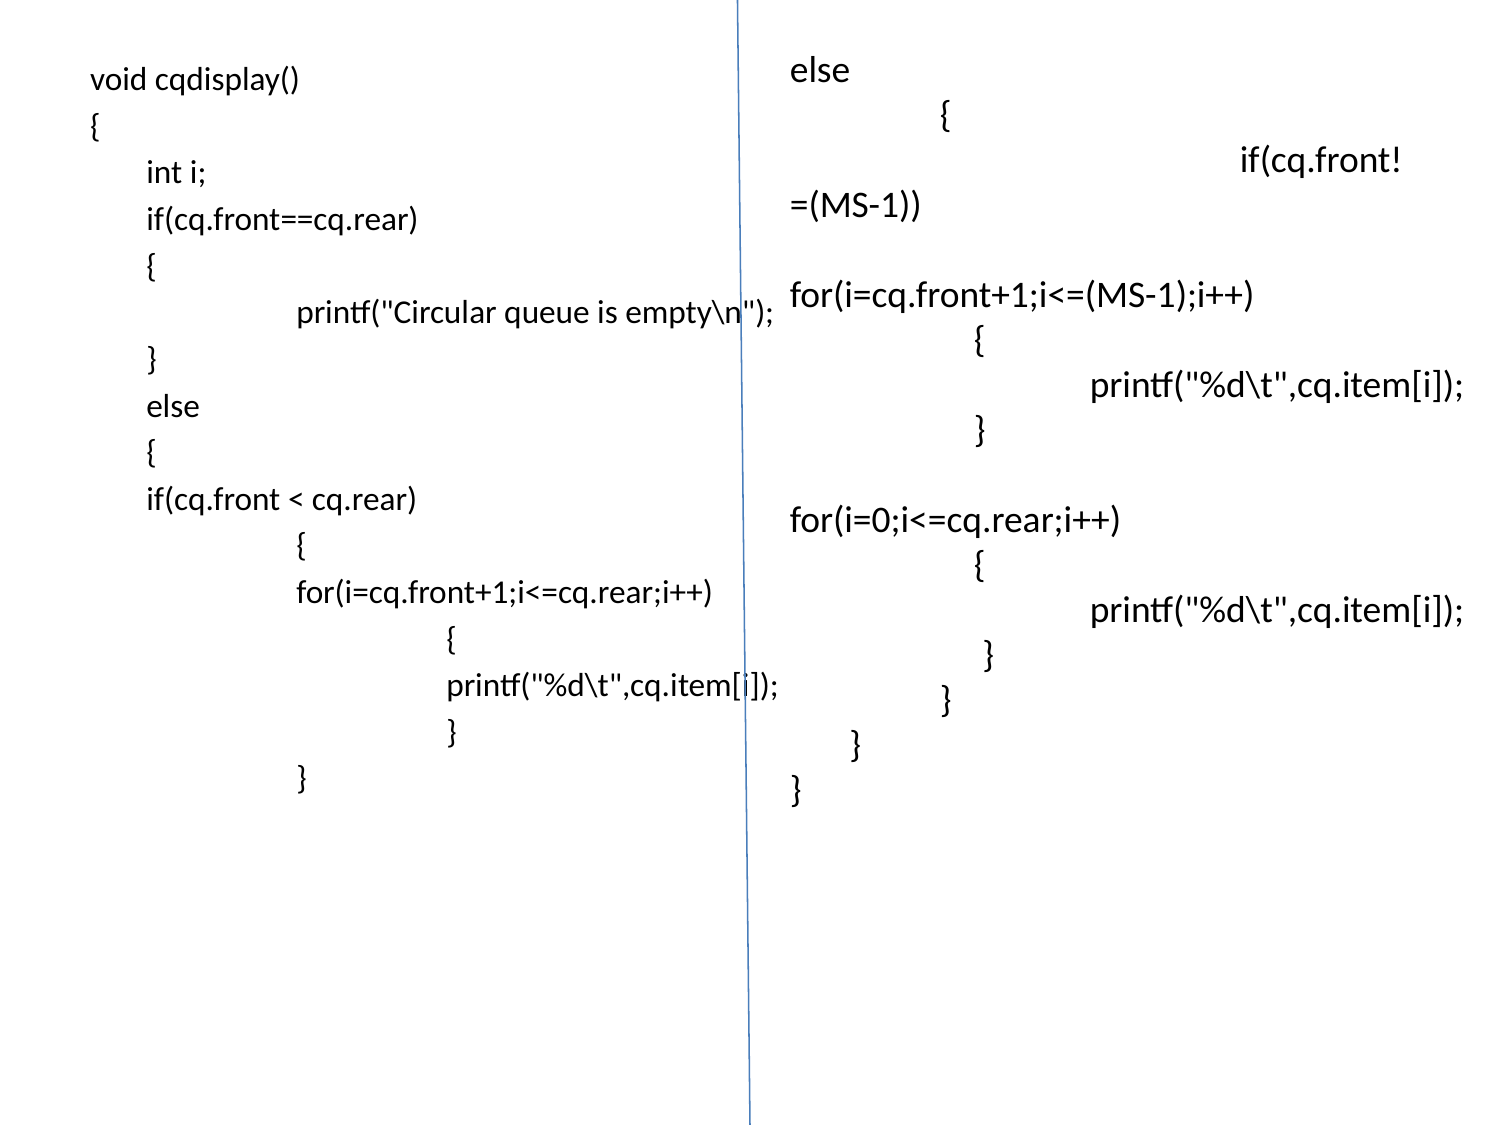

else
	{
			if(cq.front!=(MS-1))
			for(i=cq.front+1;i<=(MS-1);i++)
	    {
		printf("%d\t",cq.item[i]);
	    }
			for(i=0;i<=cq.rear;i++)
	    {
		printf("%d\t",cq.item[i]);
	     }
	}
       }
}

void cqdisplay()
{
	int i;
	if(cq.front==cq.rear)
	{
		printf("Circular queue is empty\n");
	}
	else
	{
	if(cq.front < cq.rear)
		{
		for(i=cq.front+1;i<=cq.rear;i++)
			{
			printf("%d\t",cq.item[i]);
			}
		}